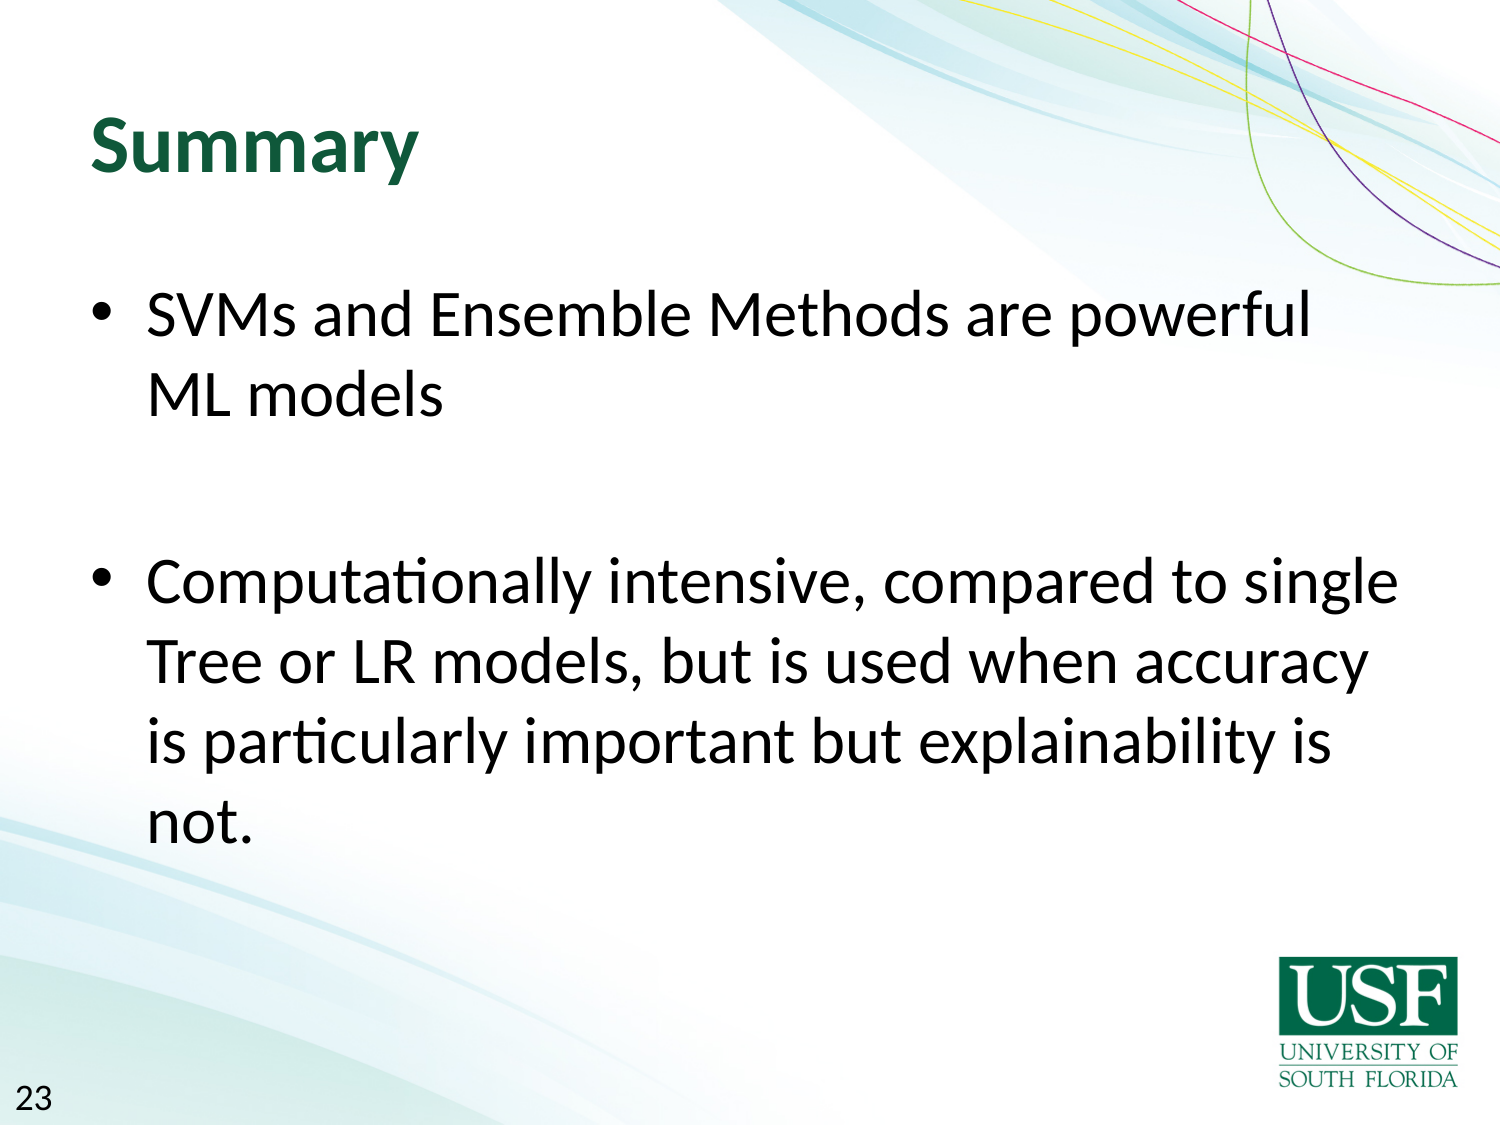

# Summary
SVMs and Ensemble Methods are powerful ML models

Computationally intensive, compared to single Tree or LR models, but is used when accuracy is particularly important but explainability is not.
23